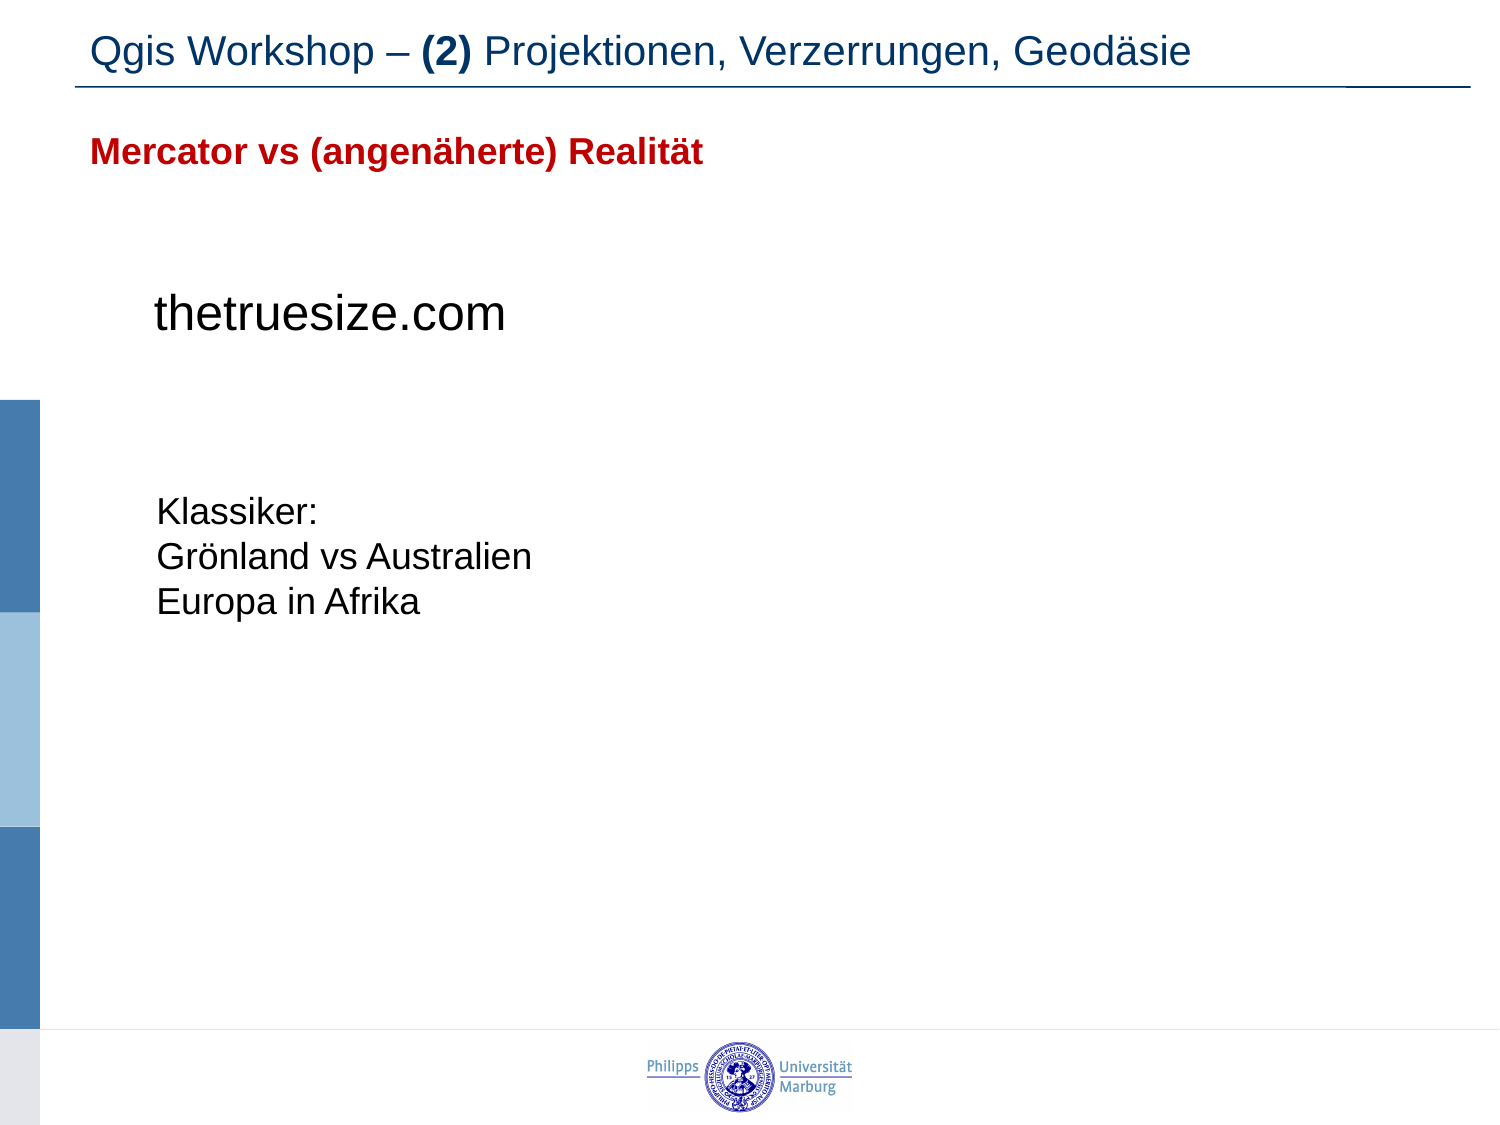

Qgis Workshop – (2) Projektionen, Verzerrungen, Geodäsie

Mercator vs (angenäherte) Realität

thetruesize.com
Klassiker:
Grönland vs Australien
Europa in Afrika